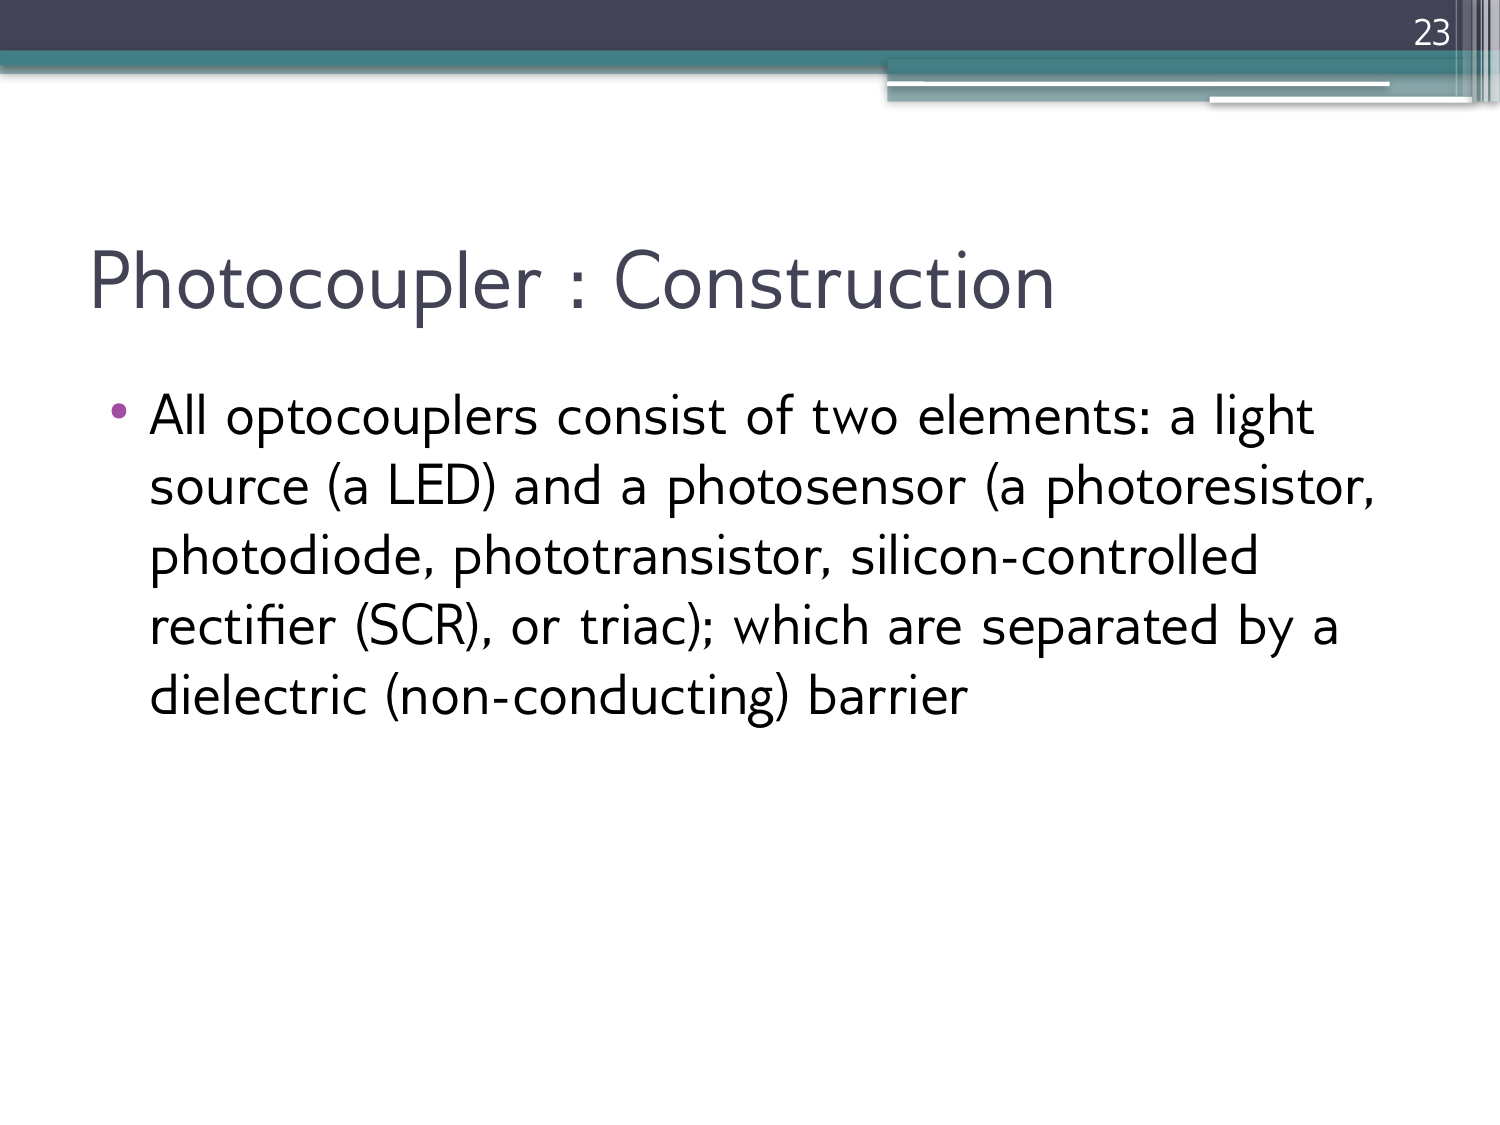

23
# Photocoupler : Construction
All optocouplers consist of two elements: a light source (a LED) and a photosensor (a photoresistor, photodiode, phototransistor, silicon-controlled rectifier (SCR), or triac); which are separated by a dielectric (non-conducting) barrier